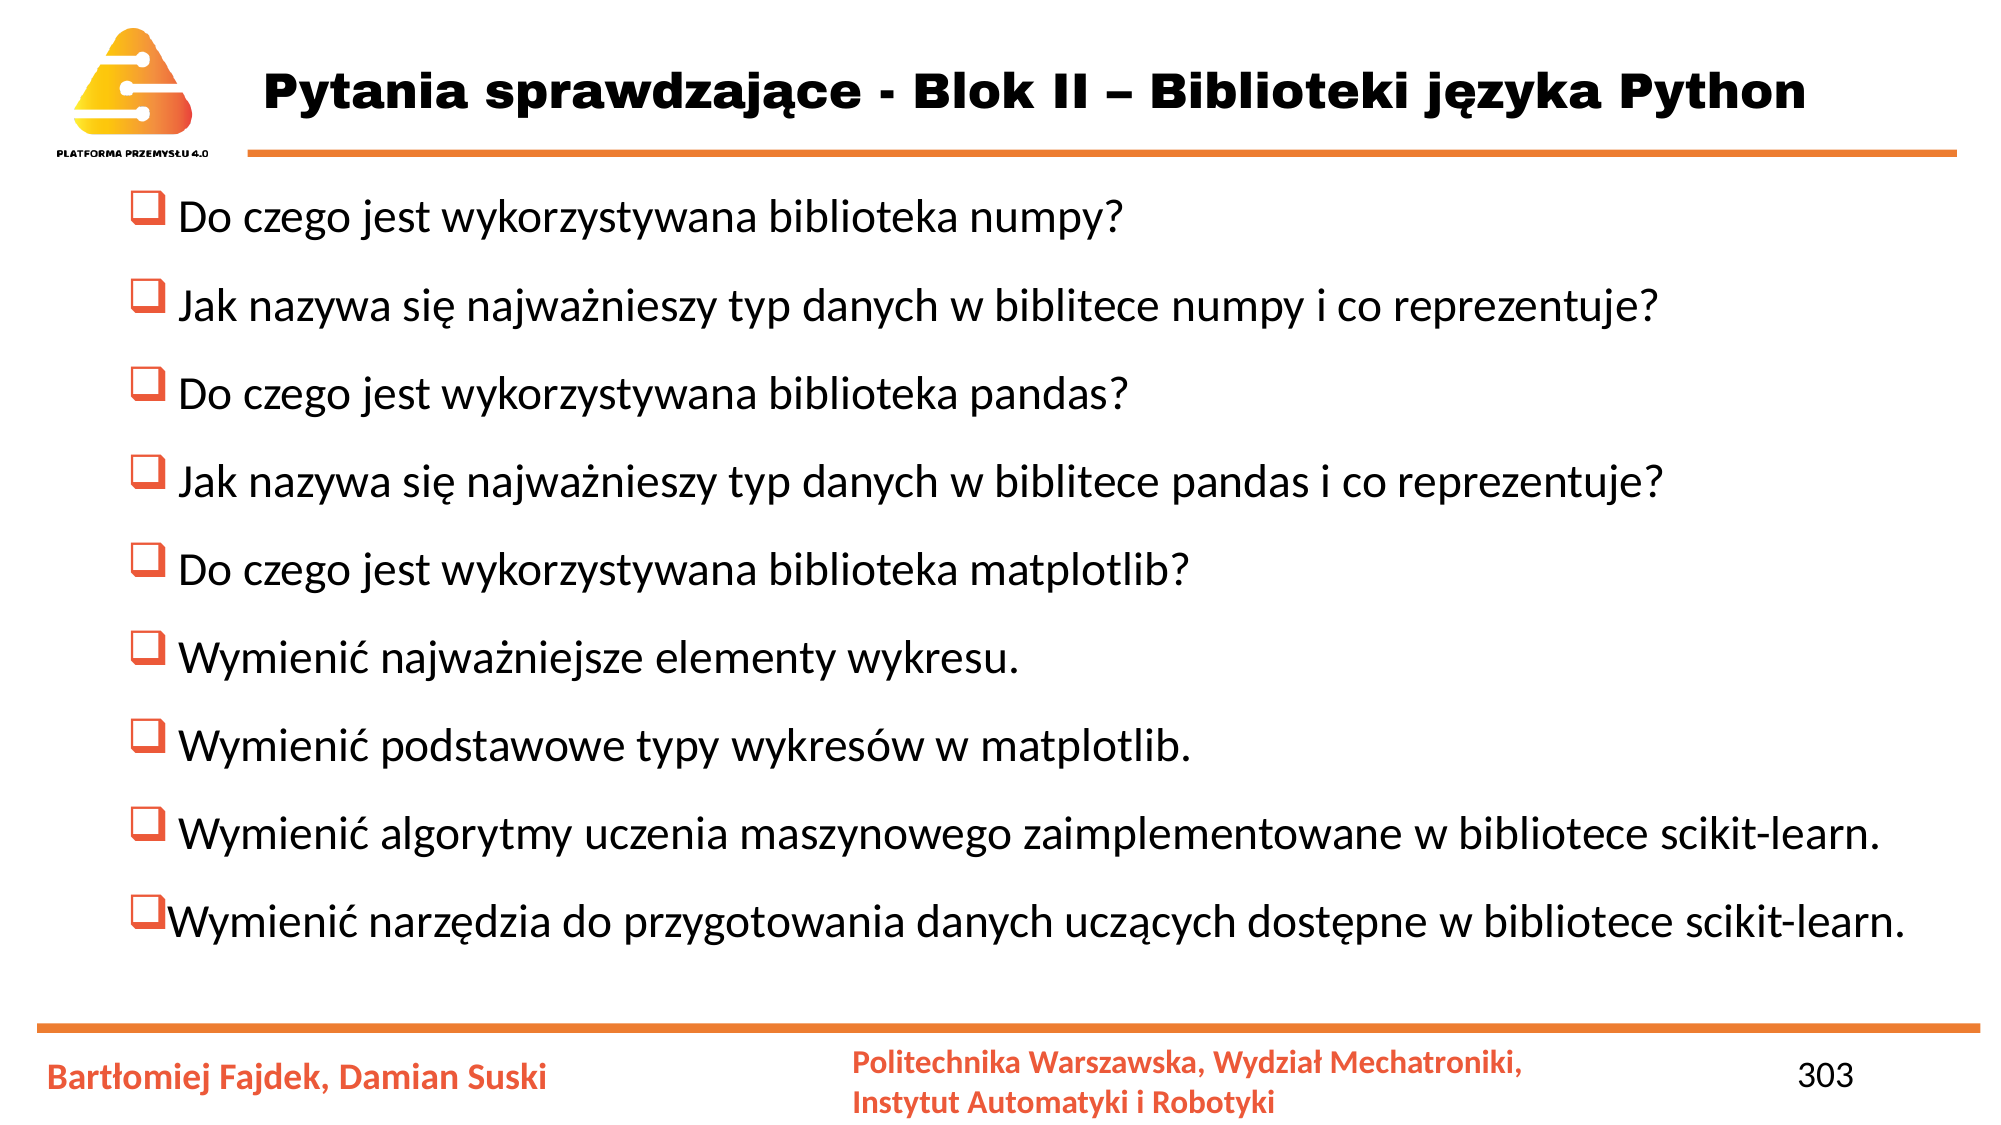

# Pytania sprawdzające - Blok II – Biblioteki języka Python
 Do czego jest wykorzystywana biblioteka numpy?
 Jak nazywa się najważnieszy typ danych w biblitece numpy i co reprezentuje?
 Do czego jest wykorzystywana biblioteka pandas?
 Jak nazywa się najważnieszy typ danych w biblitece pandas i co reprezentuje?
 Do czego jest wykorzystywana biblioteka matplotlib?
 Wymienić najważniejsze elementy wykresu.
 Wymienić podstawowe typy wykresów w matplotlib.
 Wymienić algorytmy uczenia maszynowego zaimplementowane w bibliotece scikit-learn.
Wymienić narzędzia do przygotowania danych uczących dostępne w bibliotece scikit-learn.
303